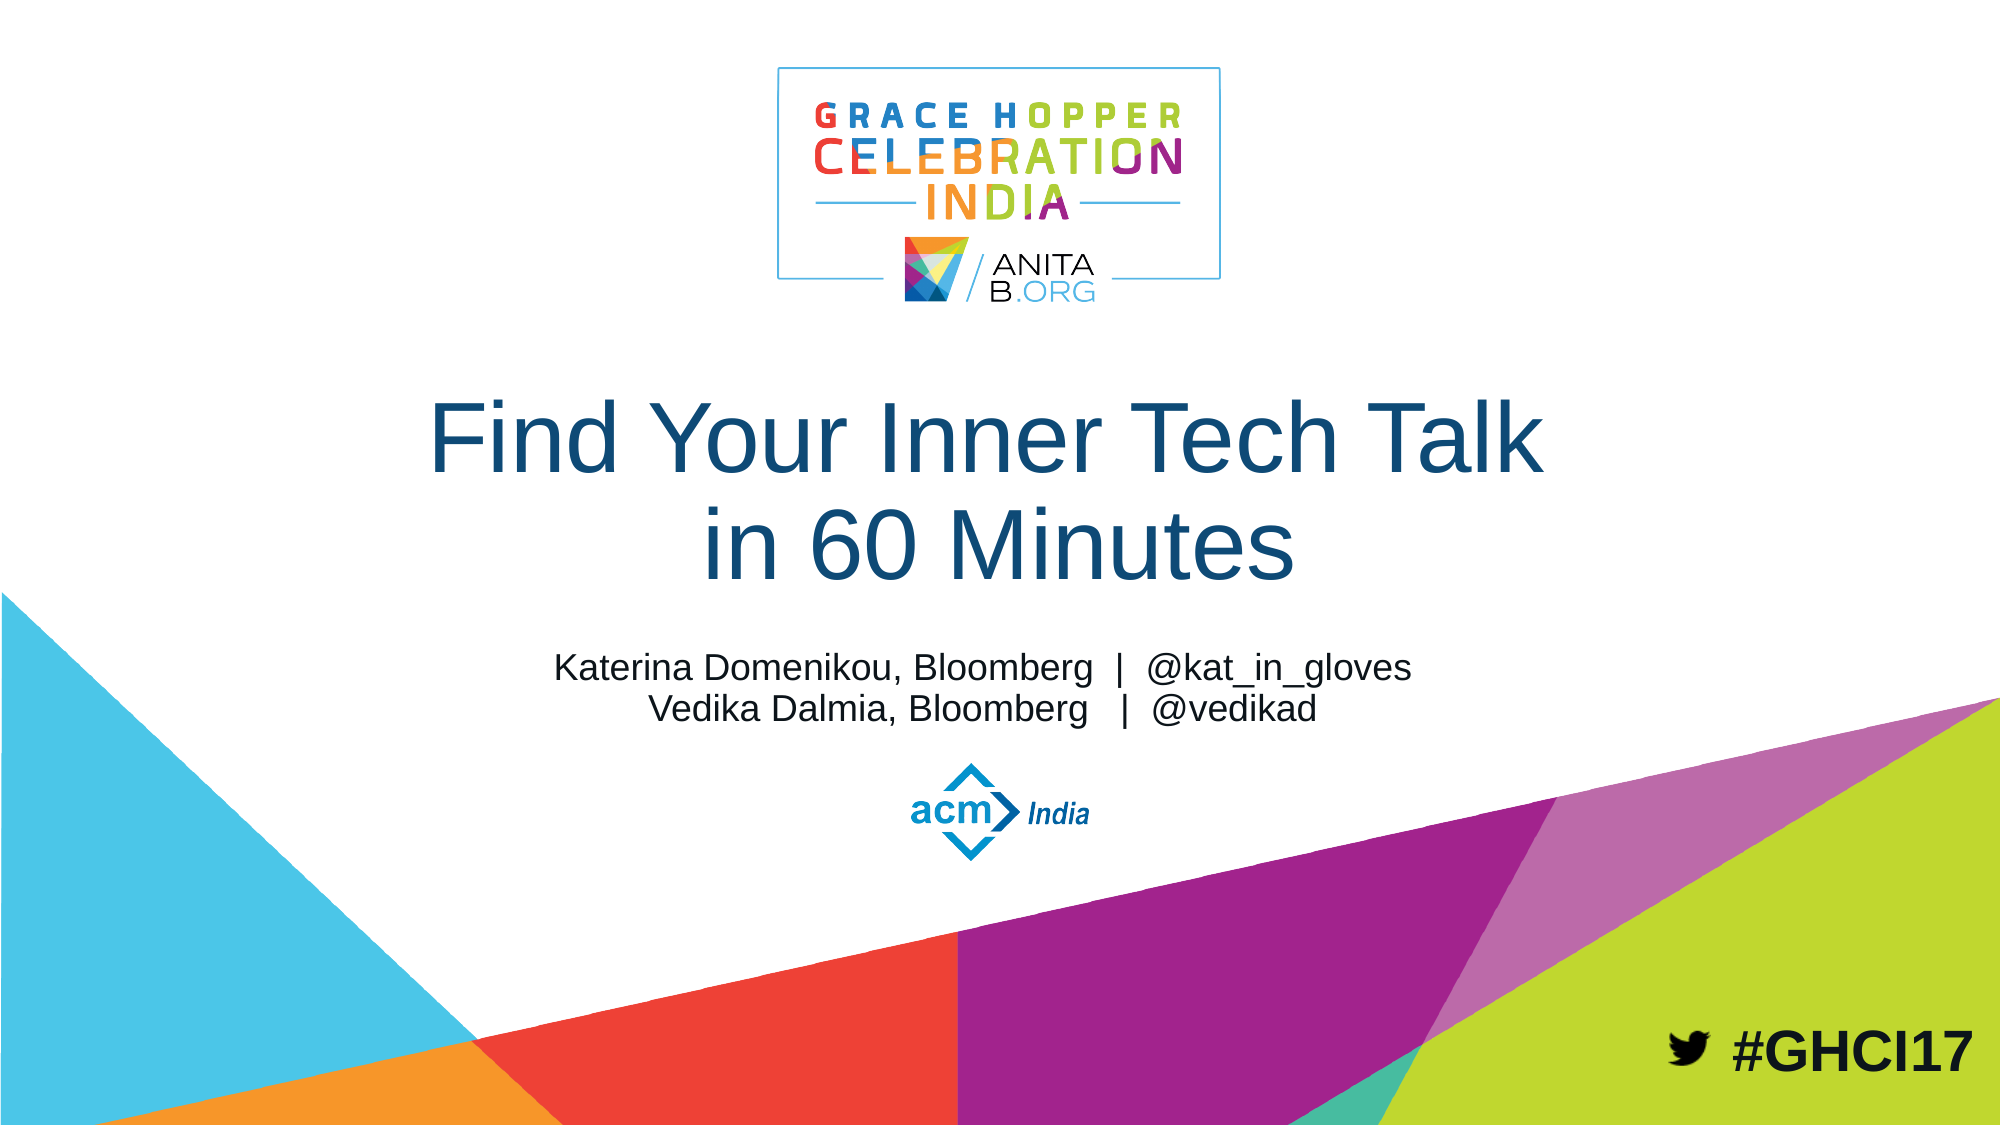

# Find Your Inner Tech Talk in 60 Minutes
Katerina Domenikou, Bloomberg  |  @kat_in_gloves
Vedika Dalmia, Bloomberg   |  @vedikad